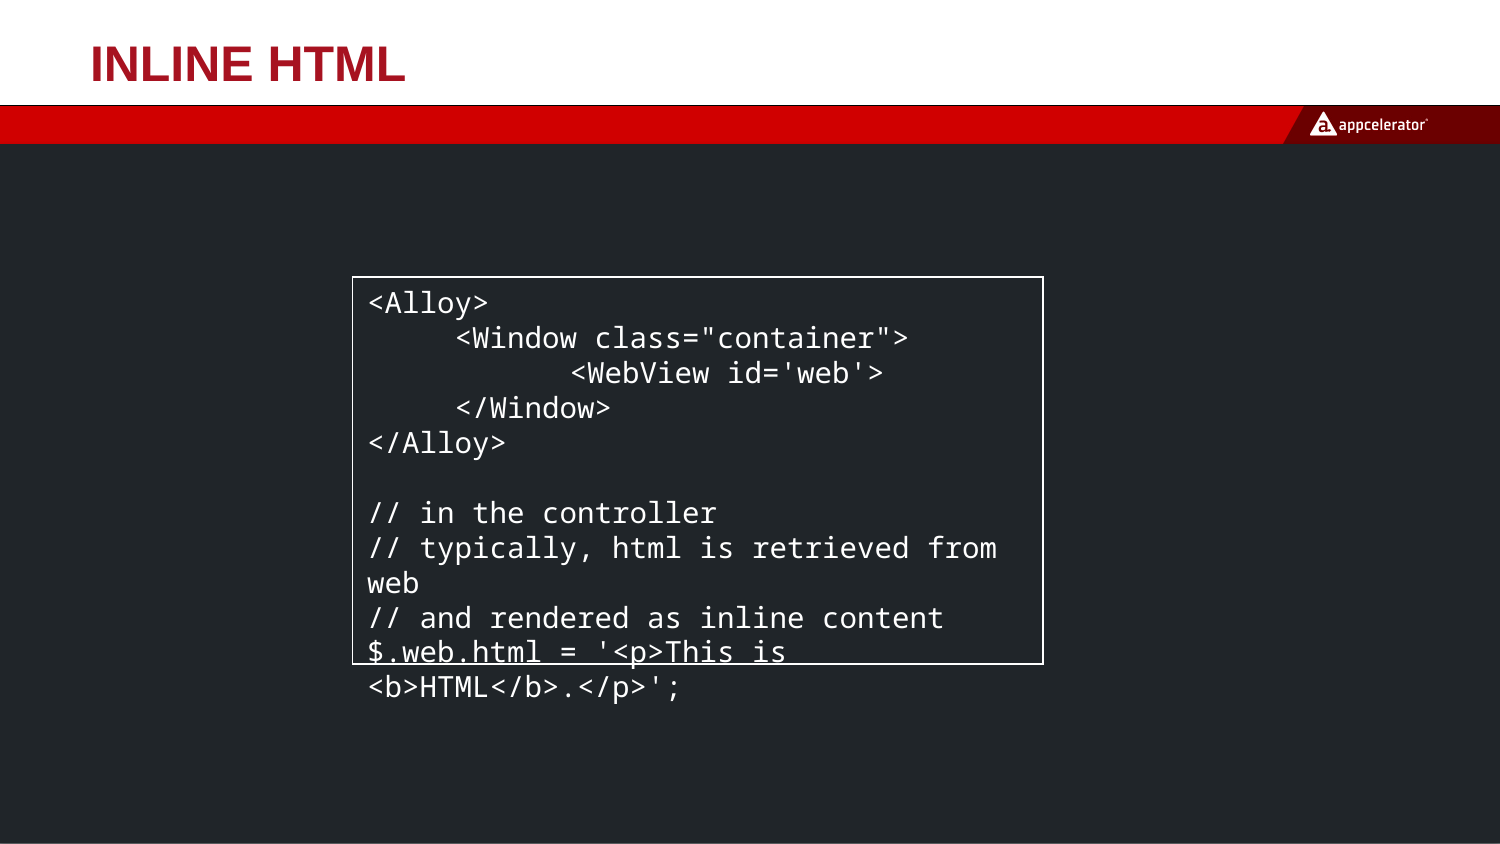

# Inline HTML

<Alloy>
     <Window class="container">
	   <WebView id='web'>
     </Window>
</Alloy>

// in the controller
// typically, html is retrieved from web
// and rendered as inline content
$.web.html = '<p>This is <b>HTML</b>.</p>';